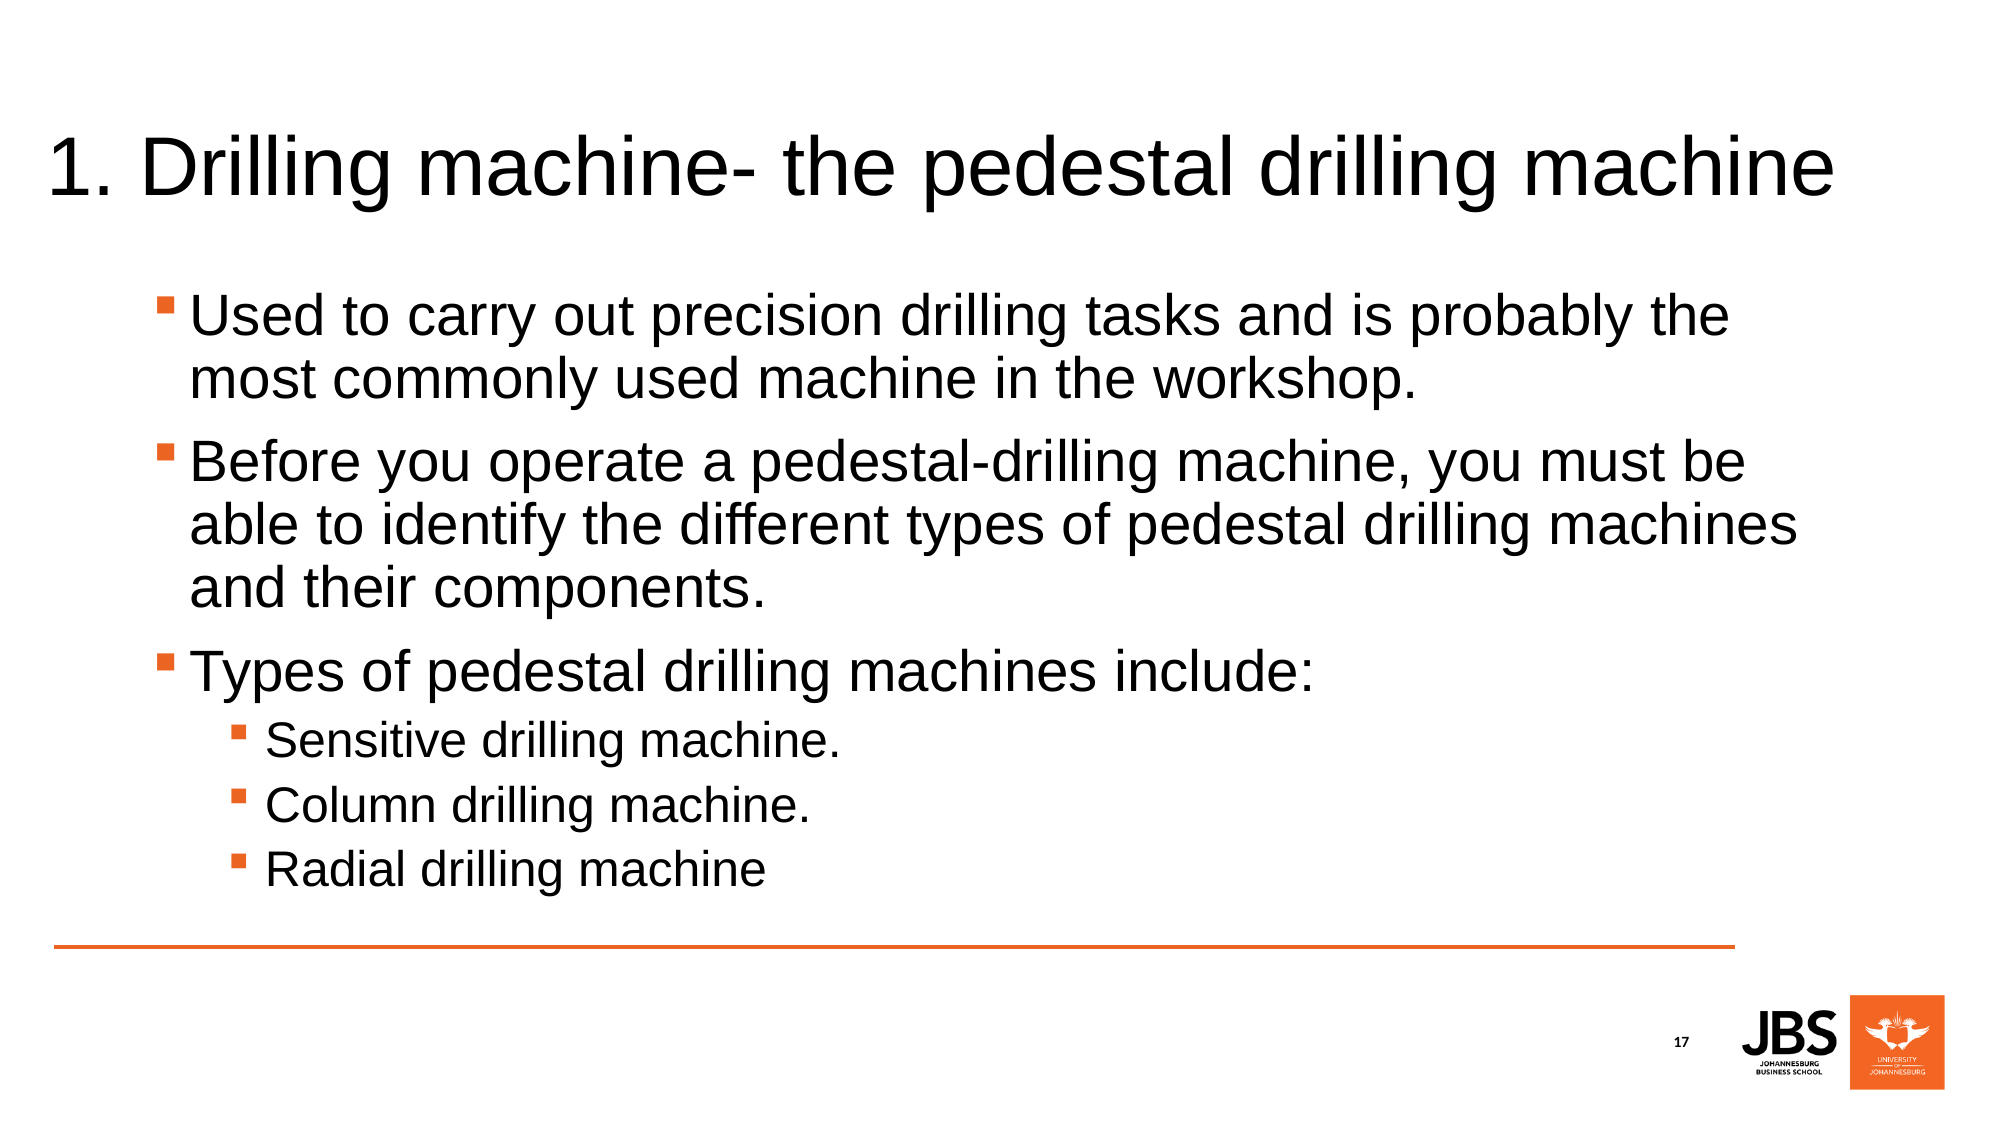

# 1. Drilling machine- the pedestal drilling machine
Used to carry out precision drilling tasks and is probably the most commonly used machine in the workshop.
Before you operate a pedestal-drilling machine, you must be able to identify the different types of pedestal drilling machines and their components.
Types of pedestal drilling machines include:
Sensitive drilling machine.
Column drilling machine.
Radial drilling machine